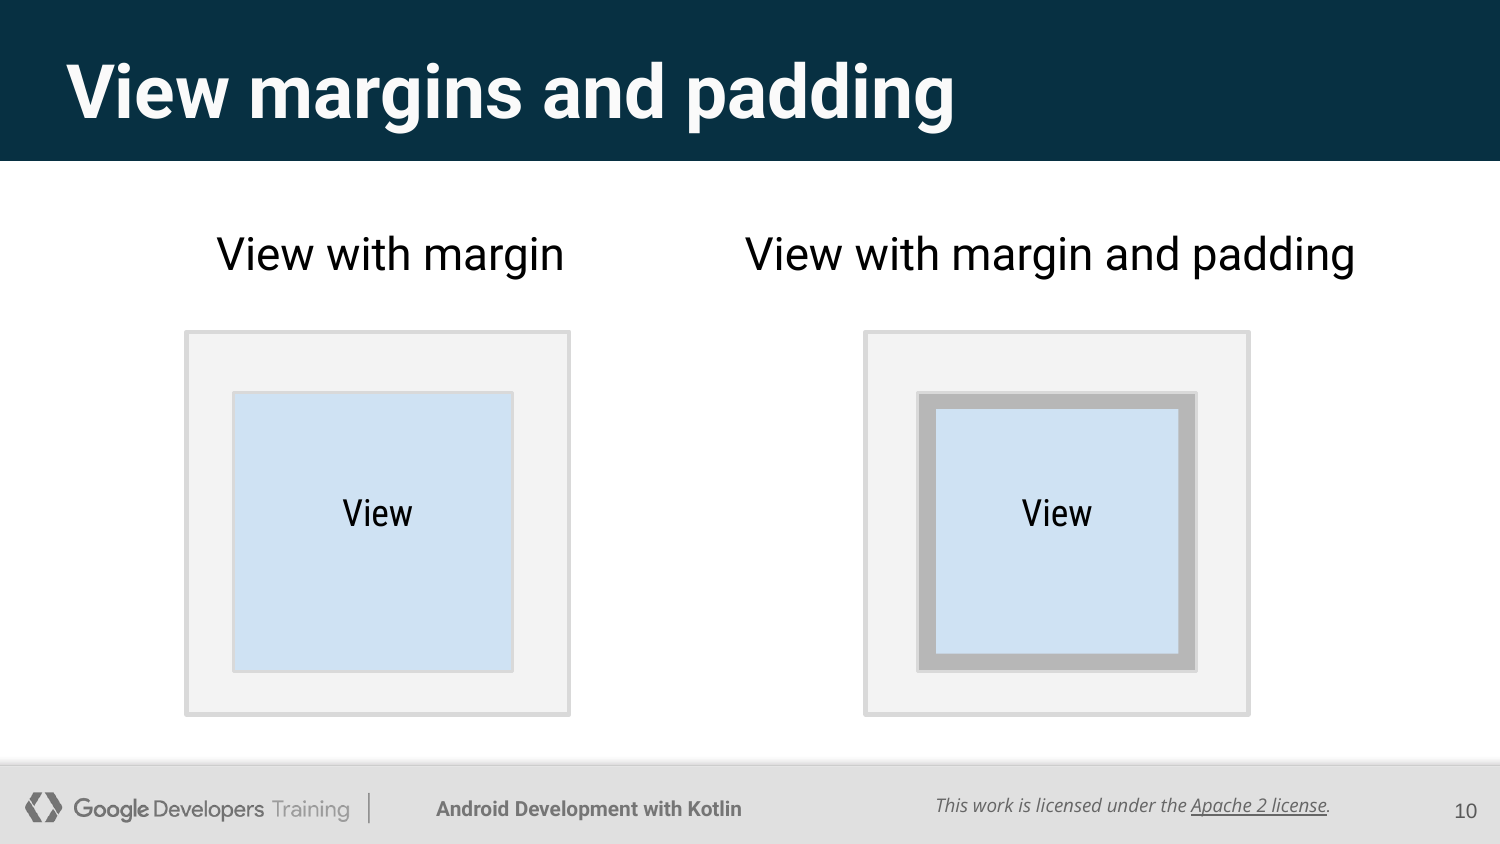

# View margins and padding
View with margin
View with margin and padding

View
View
View
10